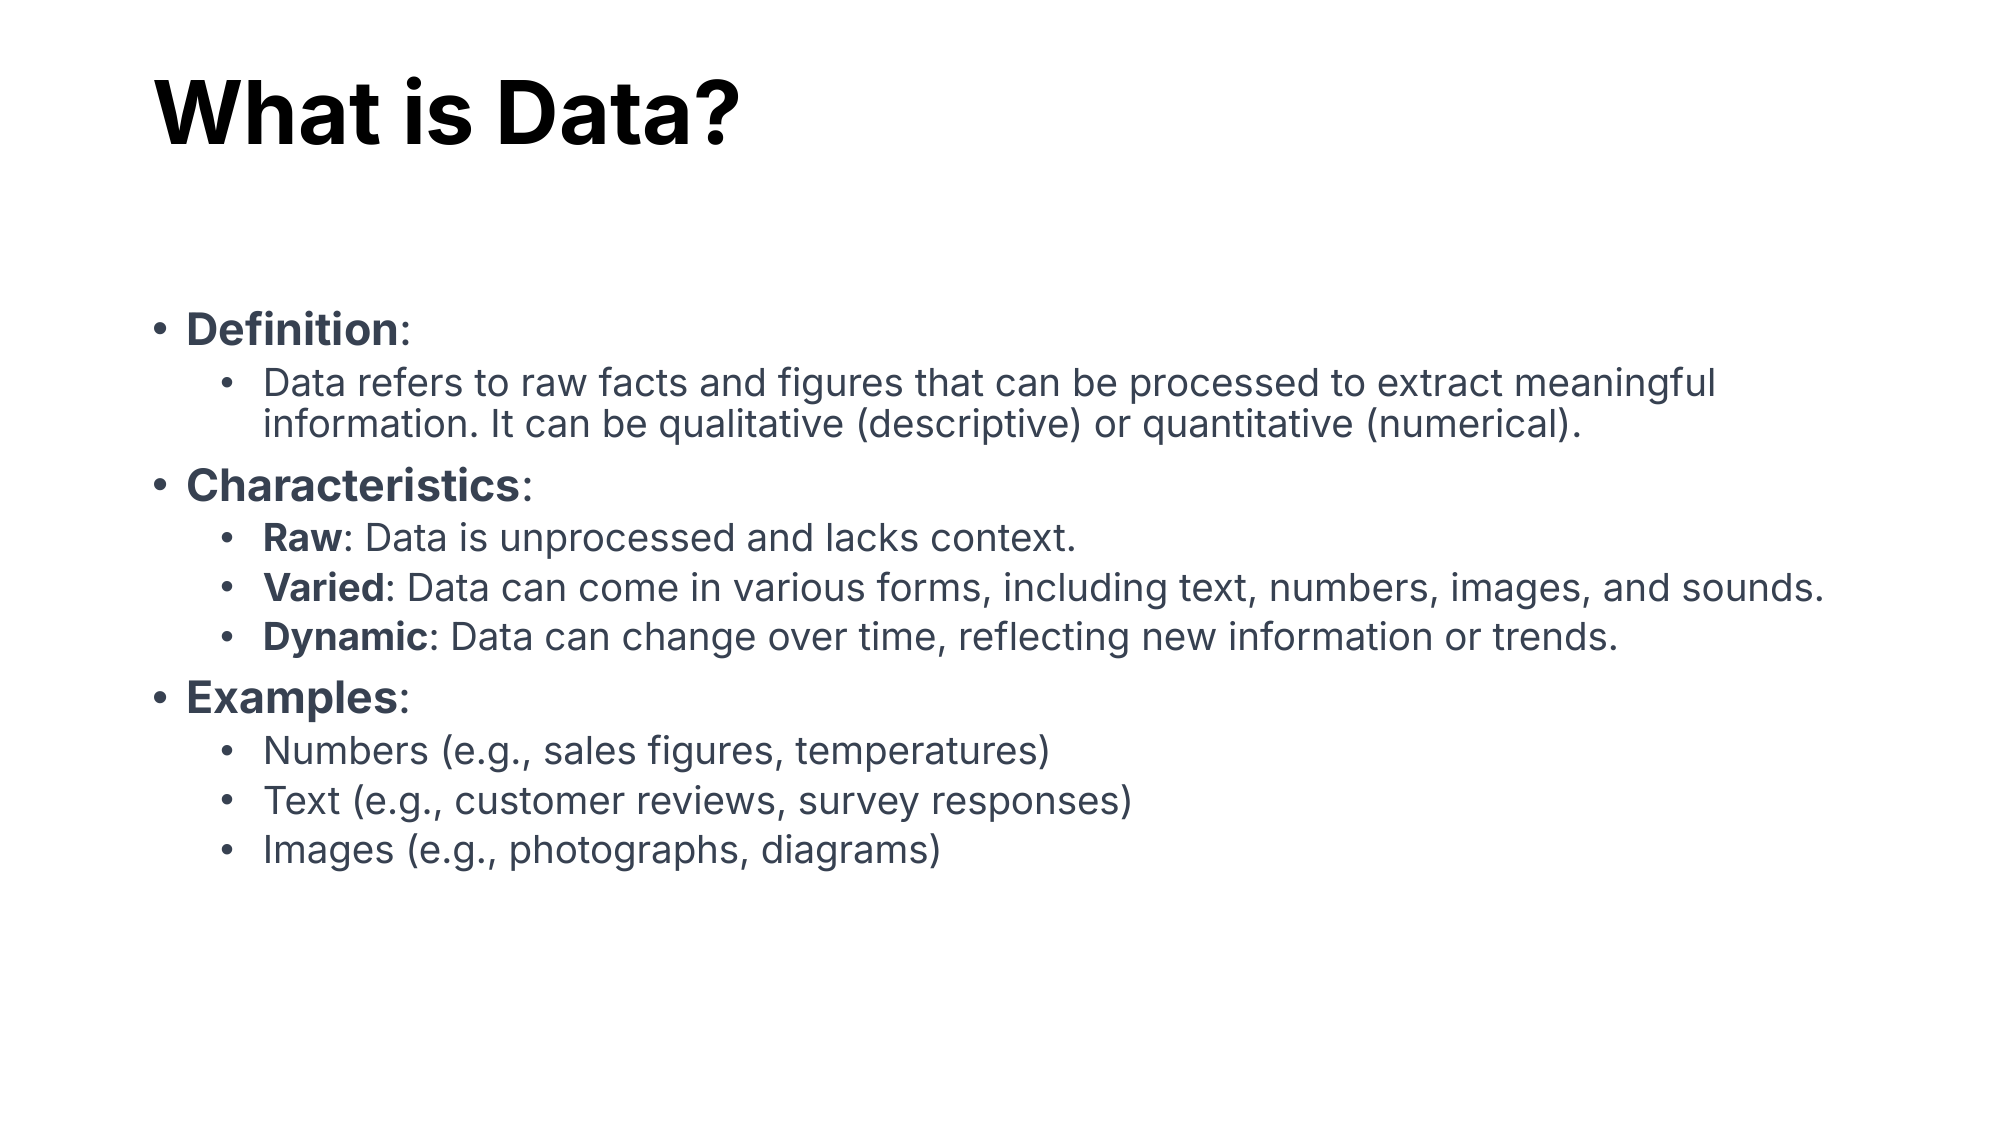

# What is Data?
Definition:
Data refers to raw facts and figures that can be processed to extract meaningful information. It can be qualitative (descriptive) or quantitative (numerical).
Characteristics:
Raw: Data is unprocessed and lacks context.
Varied: Data can come in various forms, including text, numbers, images, and sounds.
Dynamic: Data can change over time, reflecting new information or trends.
Examples:
Numbers (e.g., sales figures, temperatures)
Text (e.g., customer reviews, survey responses)
Images (e.g., photographs, diagrams)